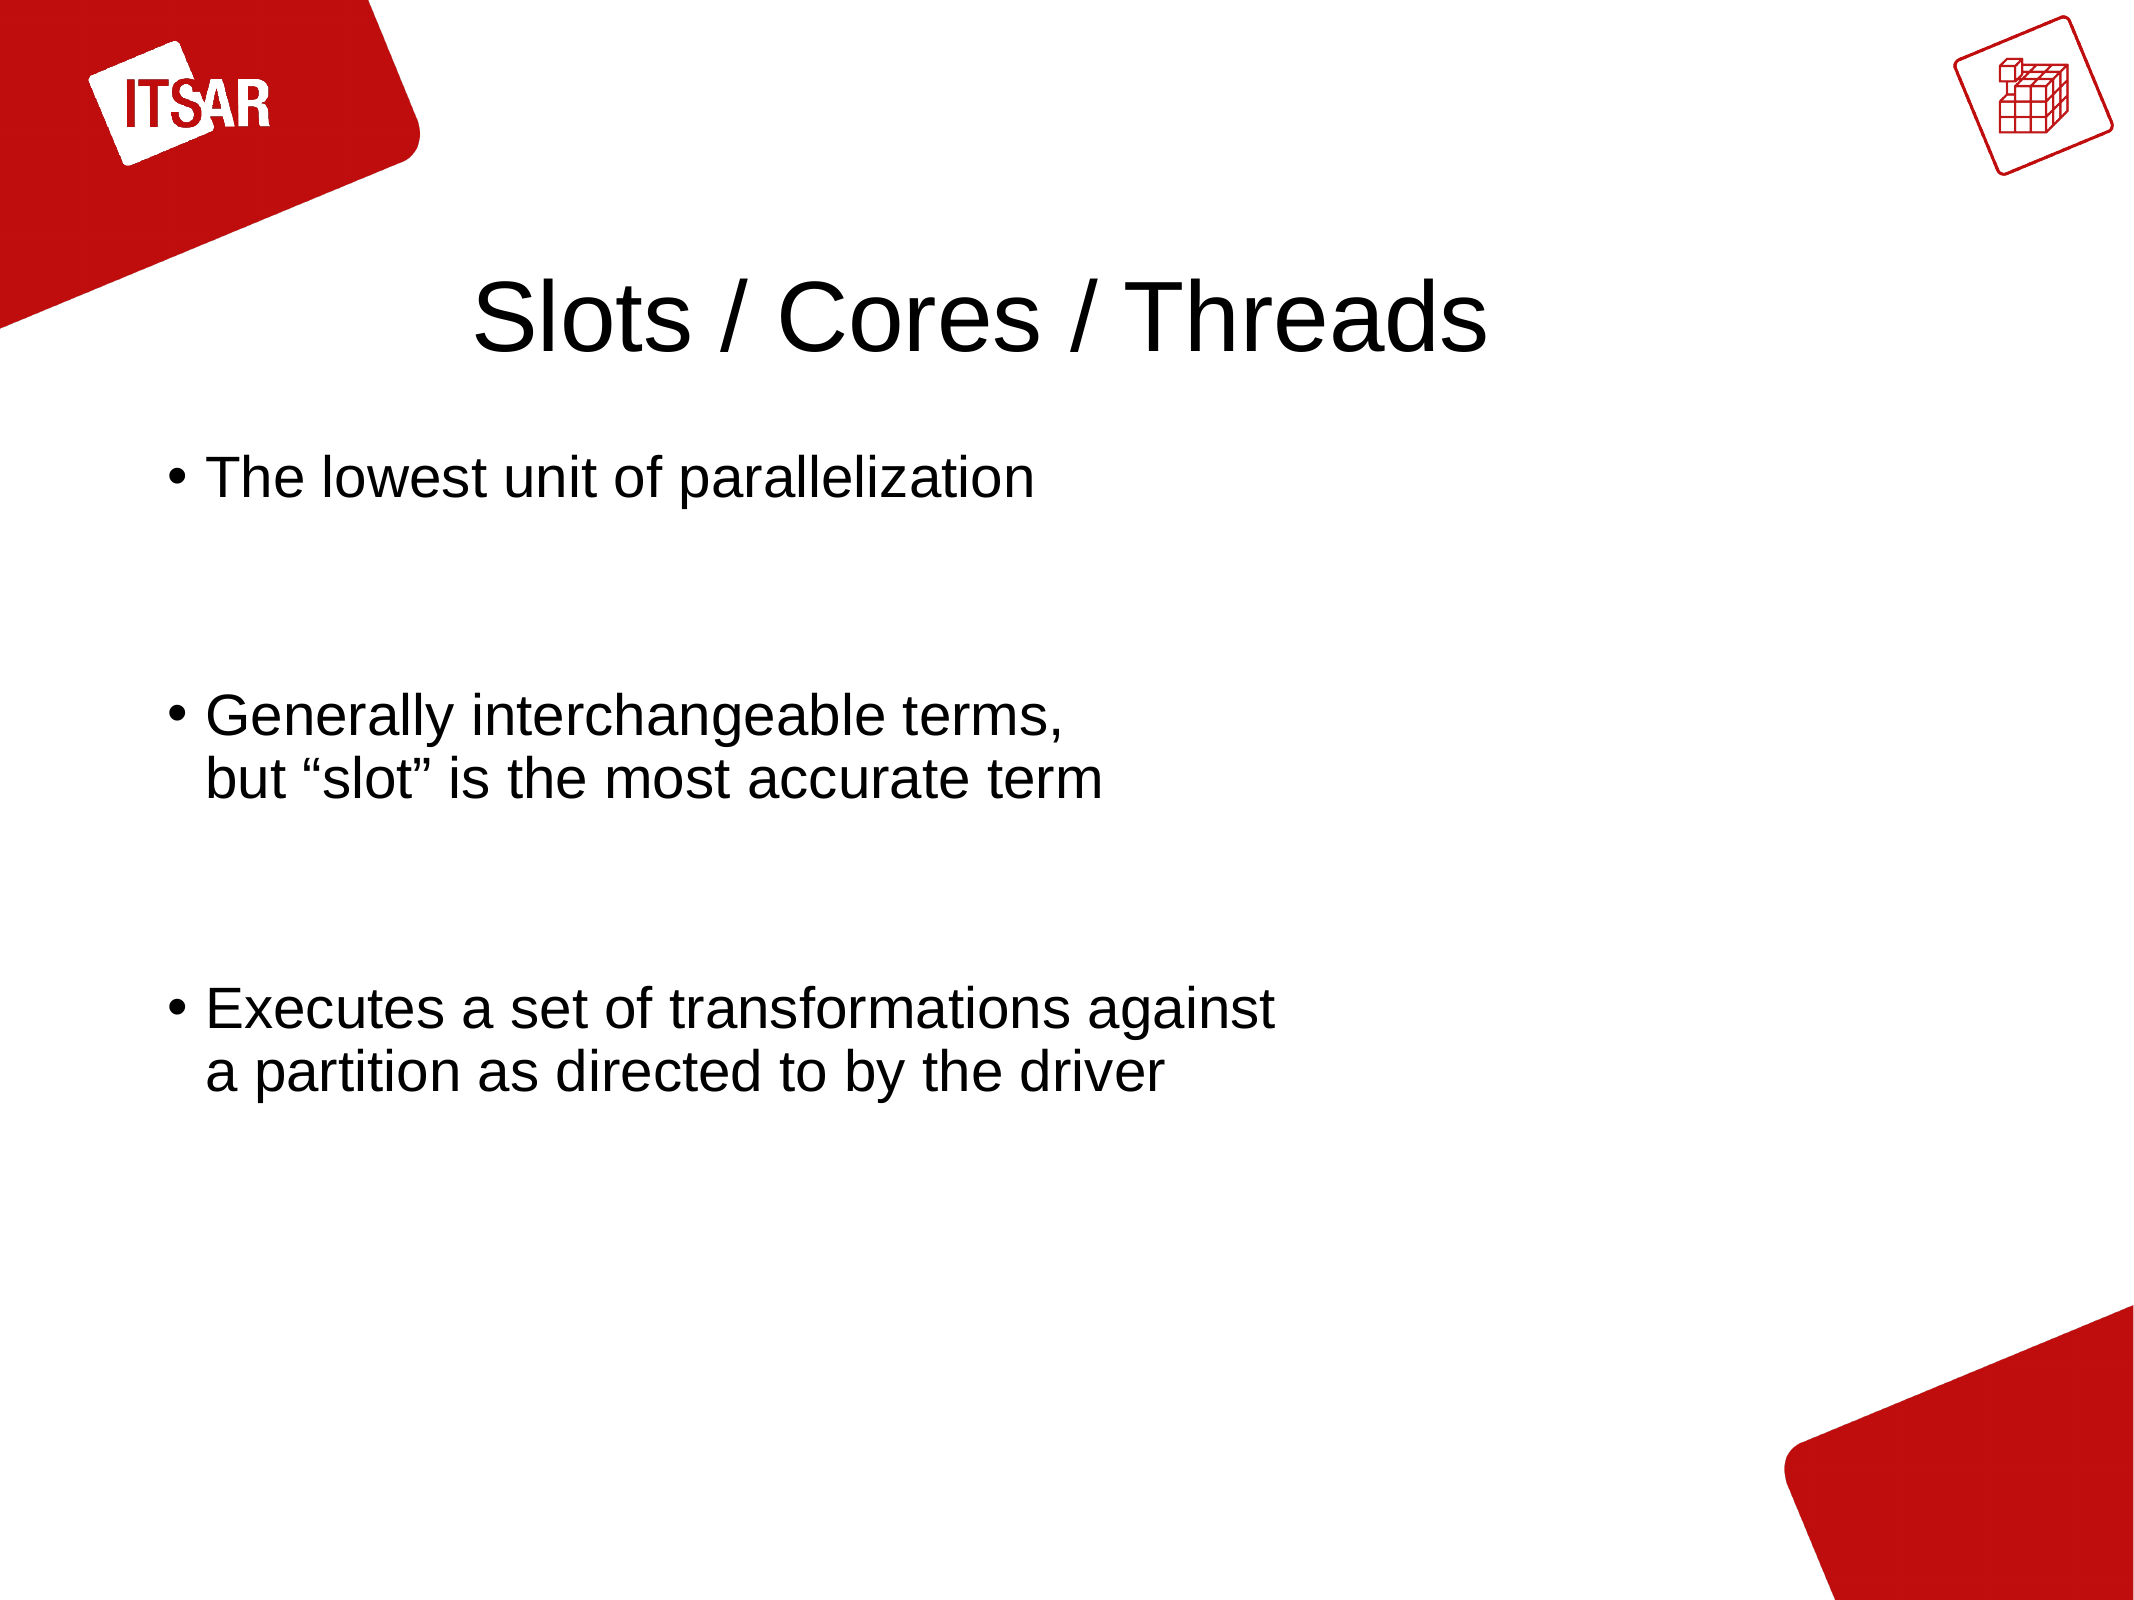

# Slots / Cores / Threads
The lowest unit of parallelization

Generally interchangeable terms,
but “slot” is the most accurate term

Executes a set of transformations against
a partition as directed to by the driver